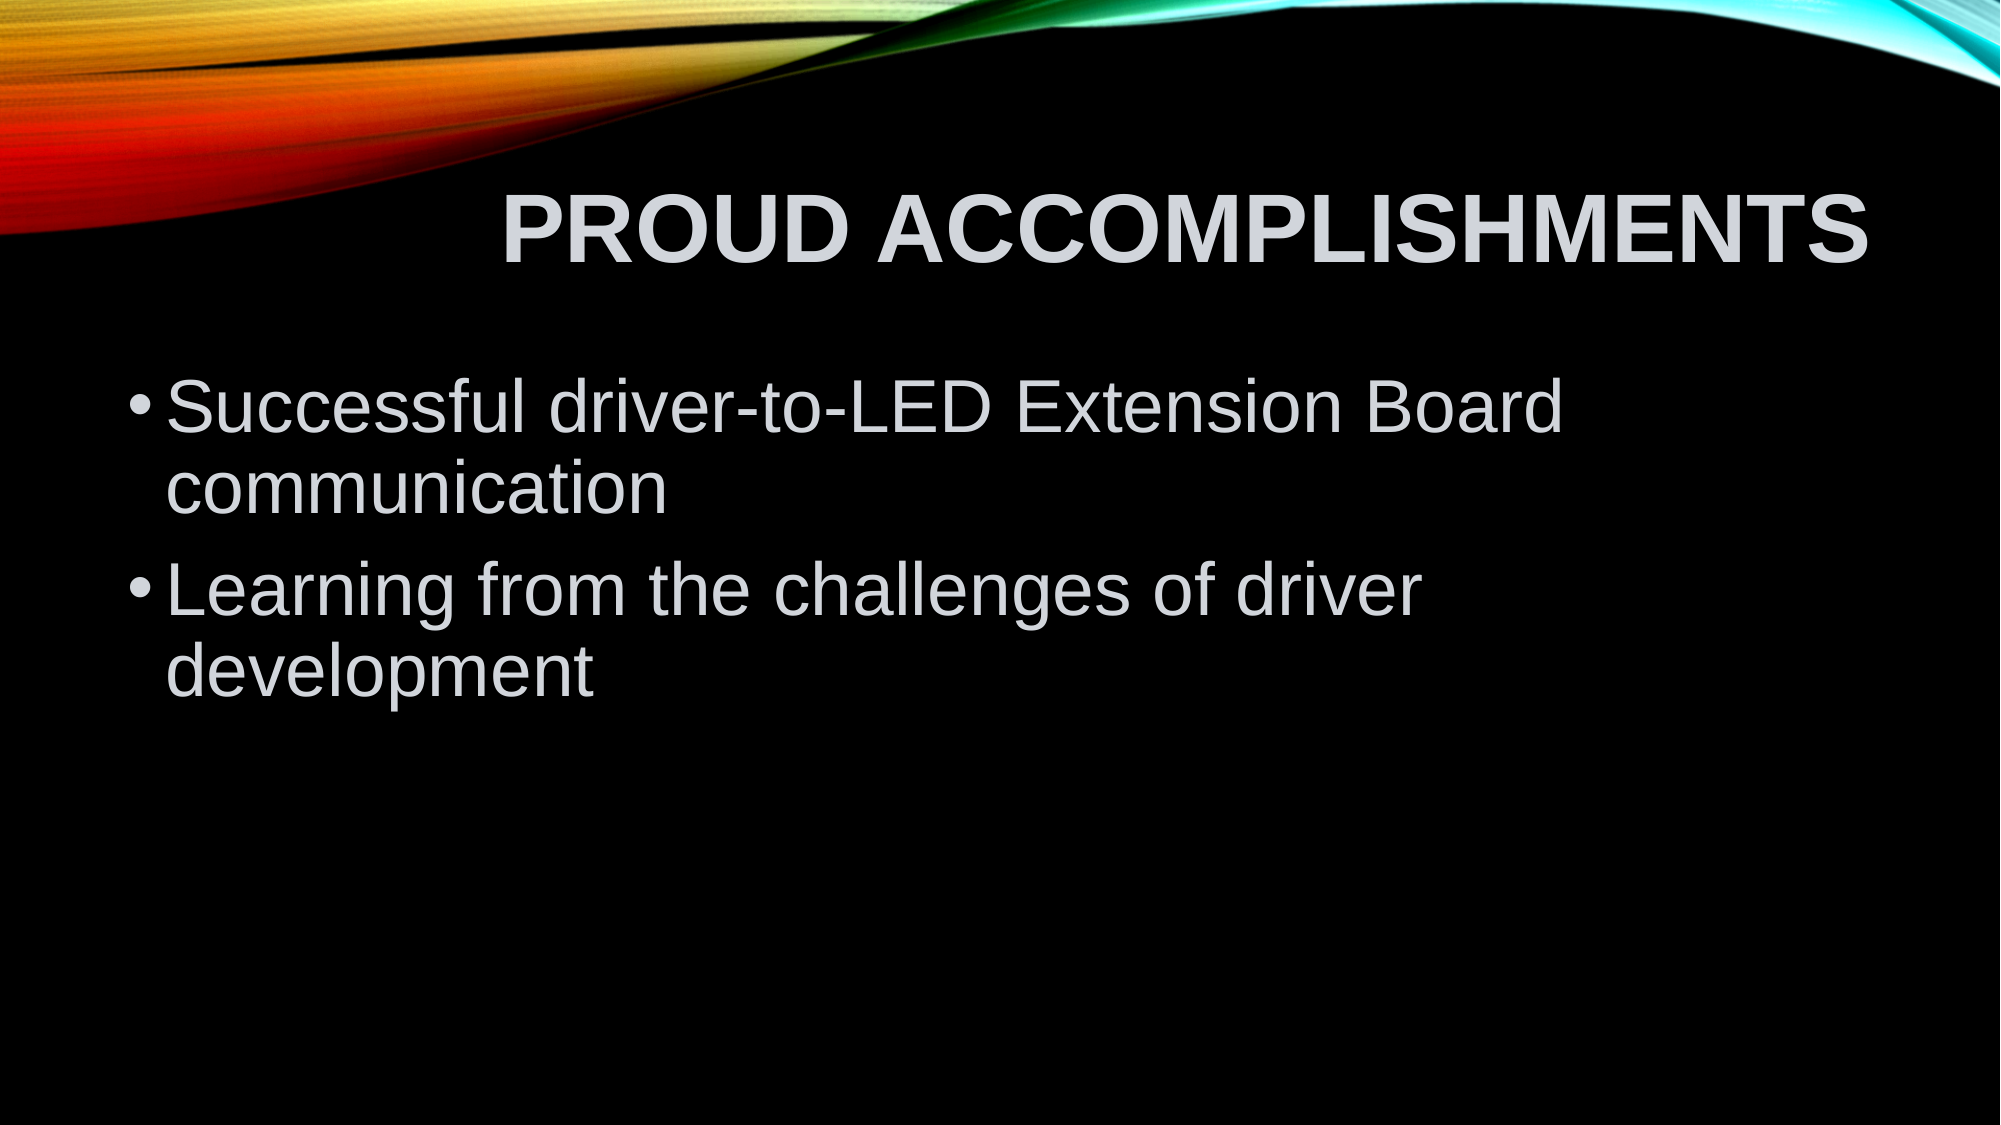

# Proud Accomplishments
Successful driver-to-LED Extension Board communication
Learning from the challenges of driver development